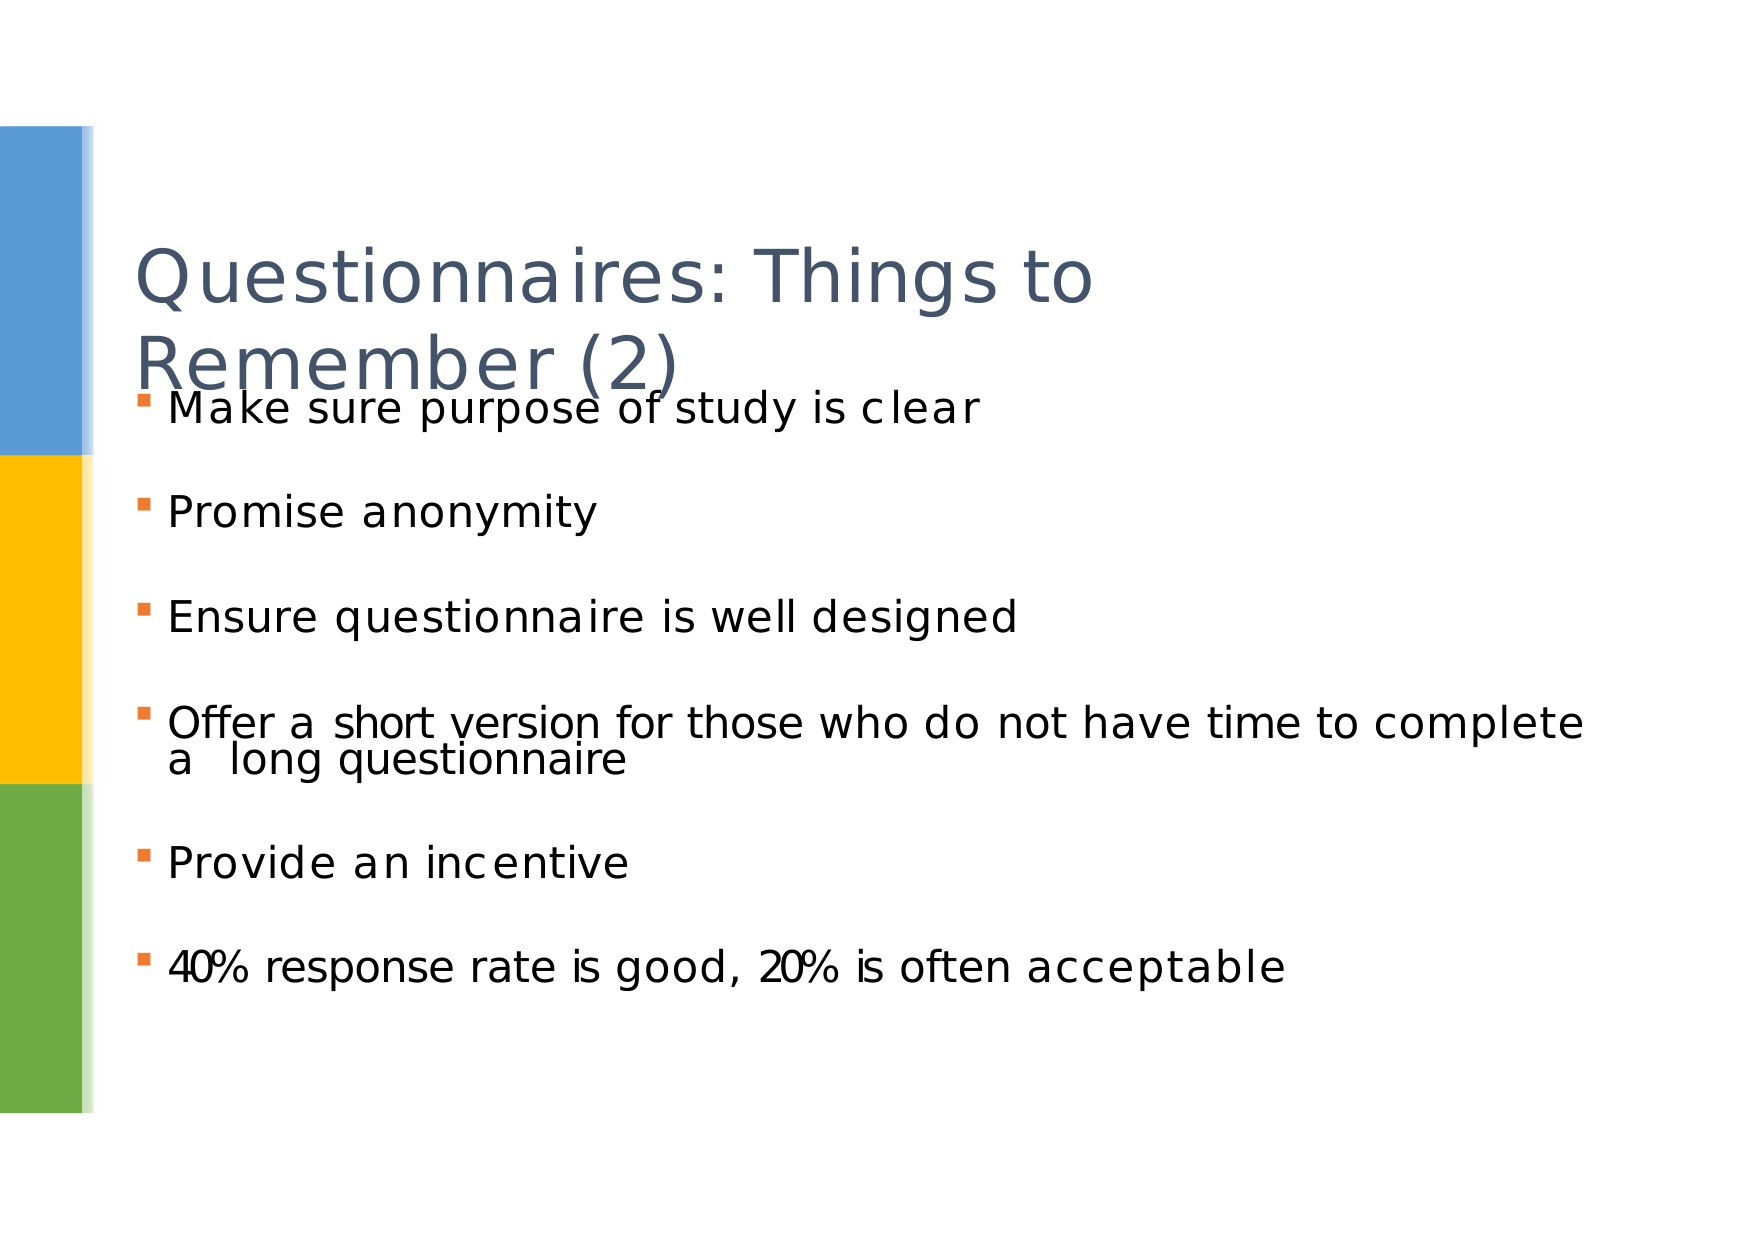

# Questionnaires: Things to Remember (2)
Make sure purpose of study is clear

Promise anonymity

Ensure questionnaire is well designed

Offer a short version for those who do not have time to complete a  long questionnaire

Provide an incentive

40% response rate is good, 20% is often acceptable